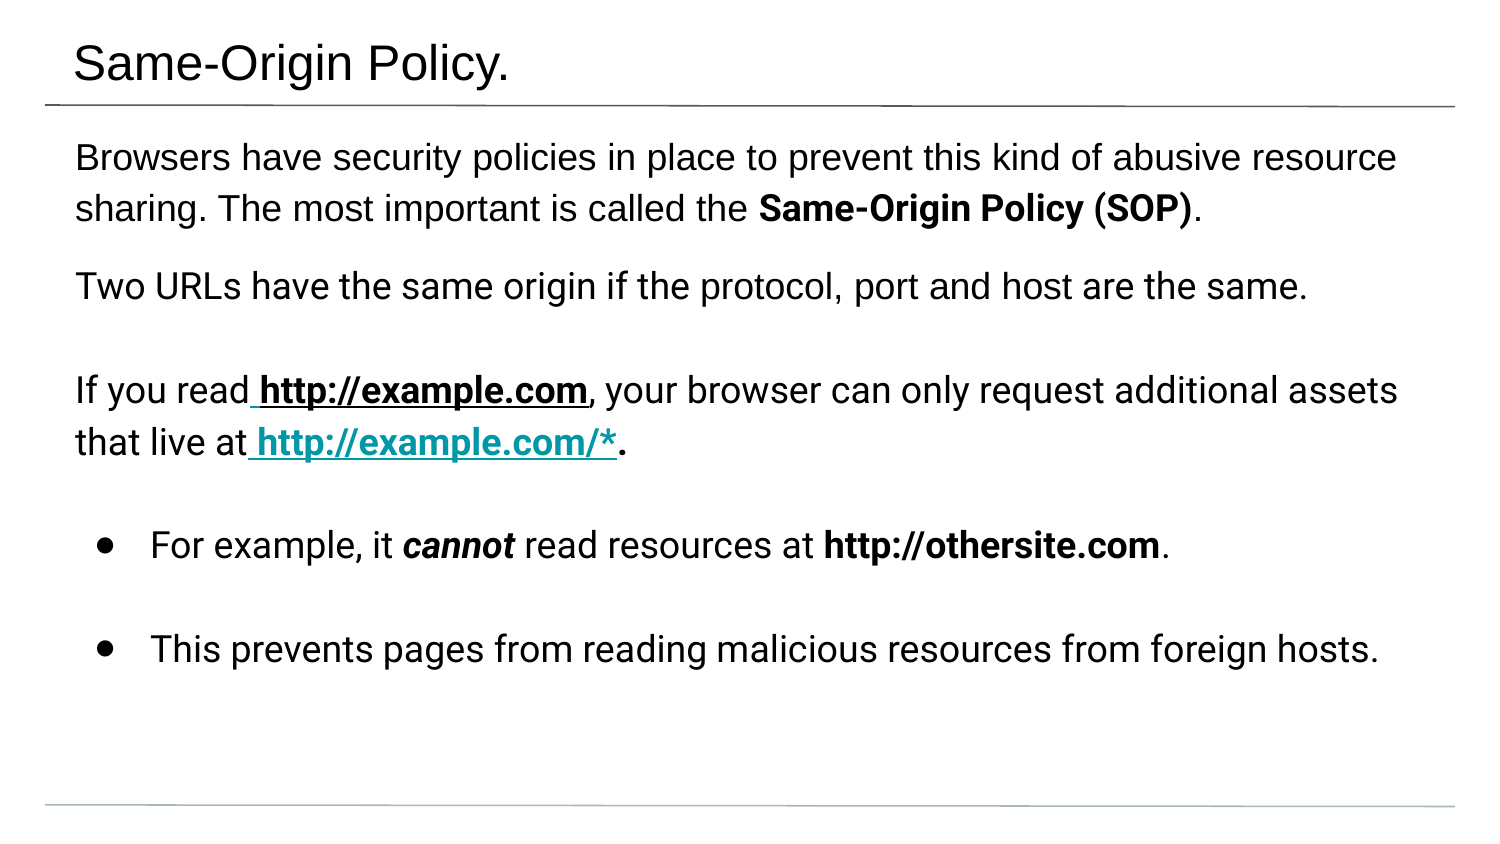

# Same-Origin Policy.
Browsers have security policies in place to prevent this kind of abusive resource sharing. The most important is called the Same-Origin Policy (SOP).

Two URLs have the same origin if the protocol, port and host are the same.

If you read http://example.com, your browser can only request additional assets that live at http://example.com/*.

For example, it cannot read resources at http://othersite.com.

This prevents pages from reading malicious resources from foreign hosts.